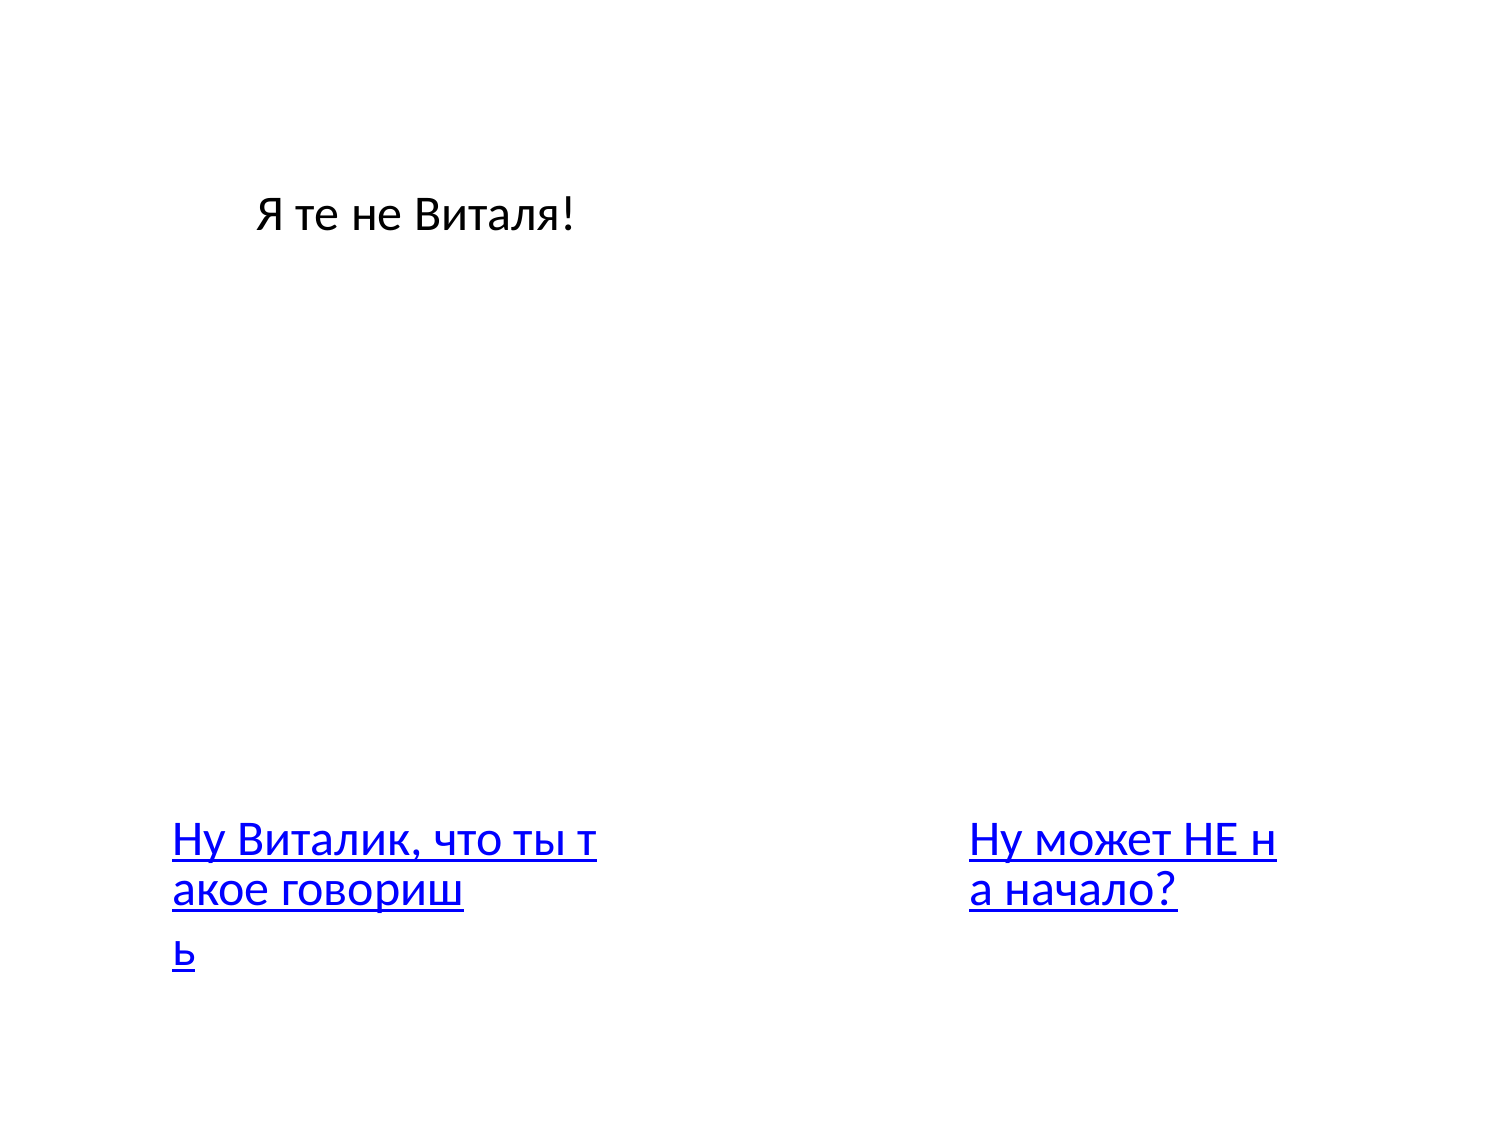

Я те не Виталя!
Ну Виталик, что ты такое говоришь
Ну может НЕ на начало?